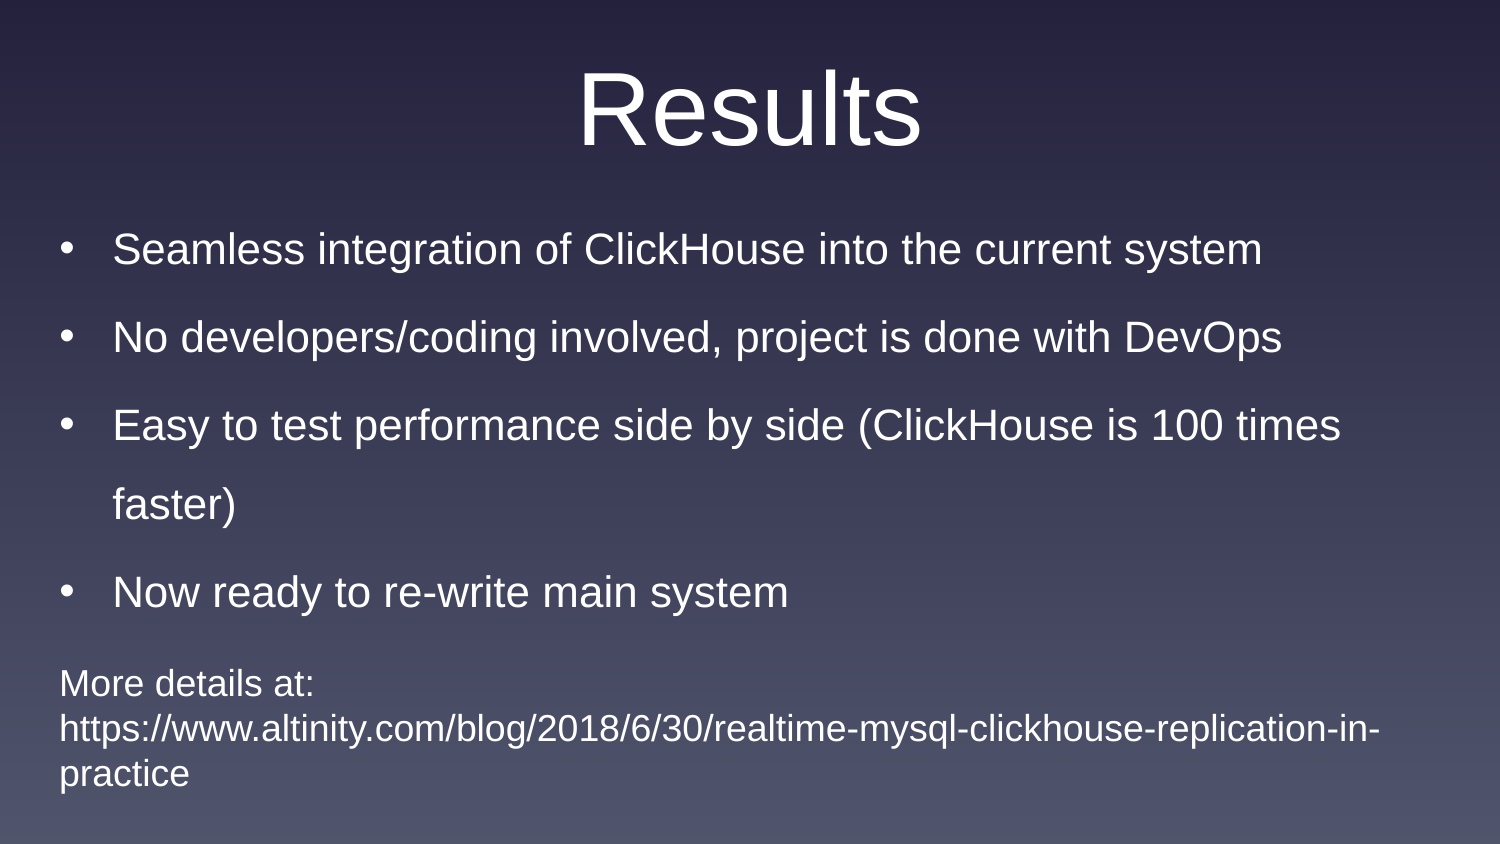

# Results
Seamless integration of ClickHouse into the current system
No developers/coding involved, project is done with DevOps
Easy to test performance side by side (ClickHouse is 100 times faster)
Now ready to re-write main system
More details at:
https://www.altinity.com/blog/2018/6/30/realtime-mysql-clickhouse-replication-in-practice